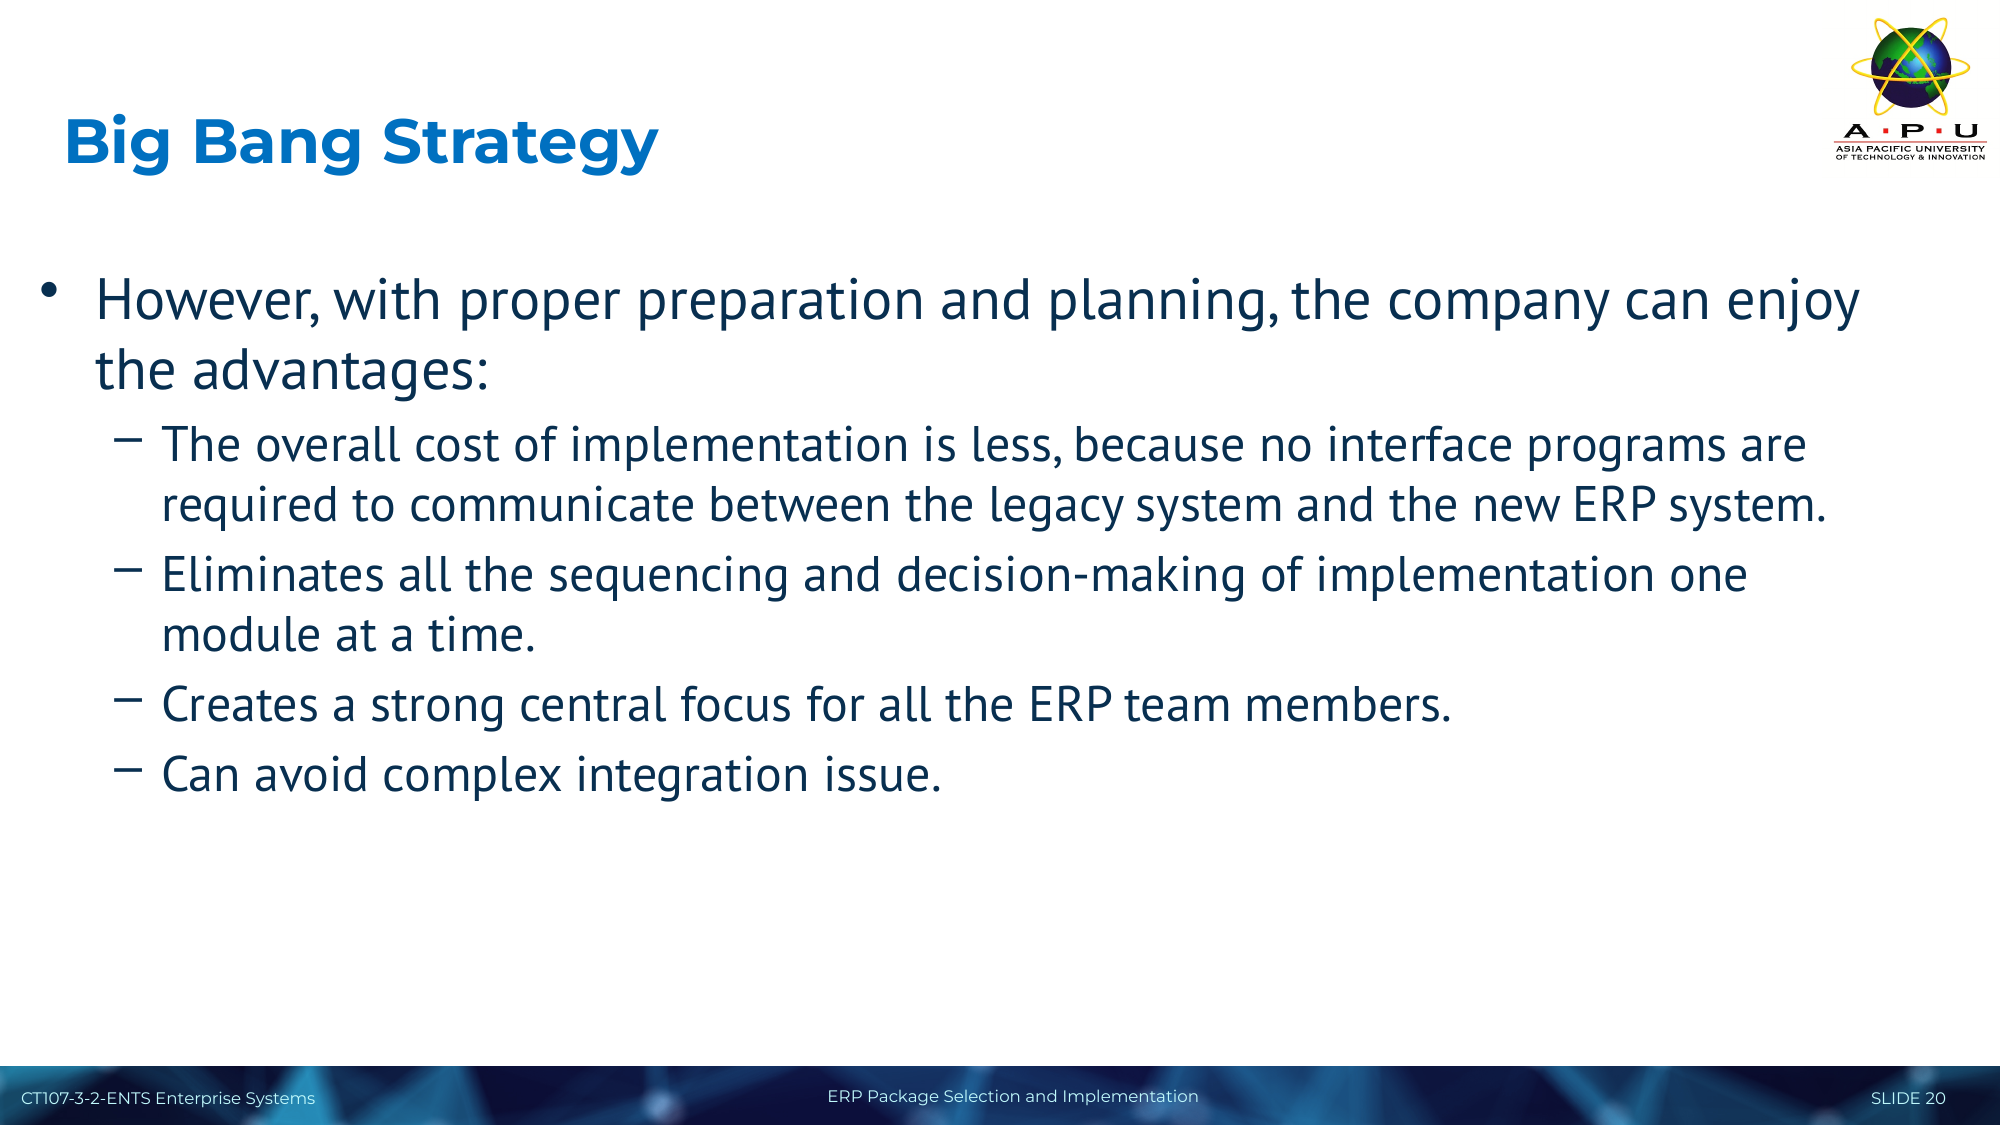

# Big Bang Strategy
However, with proper preparation and planning, the company can enjoy the advantages:
The overall cost of implementation is less, because no interface programs are required to communicate between the legacy system and the new ERP system.
Eliminates all the sequencing and decision-making of implementation one module at a time.
Creates a strong central focus for all the ERP team members.
Can avoid complex integration issue.